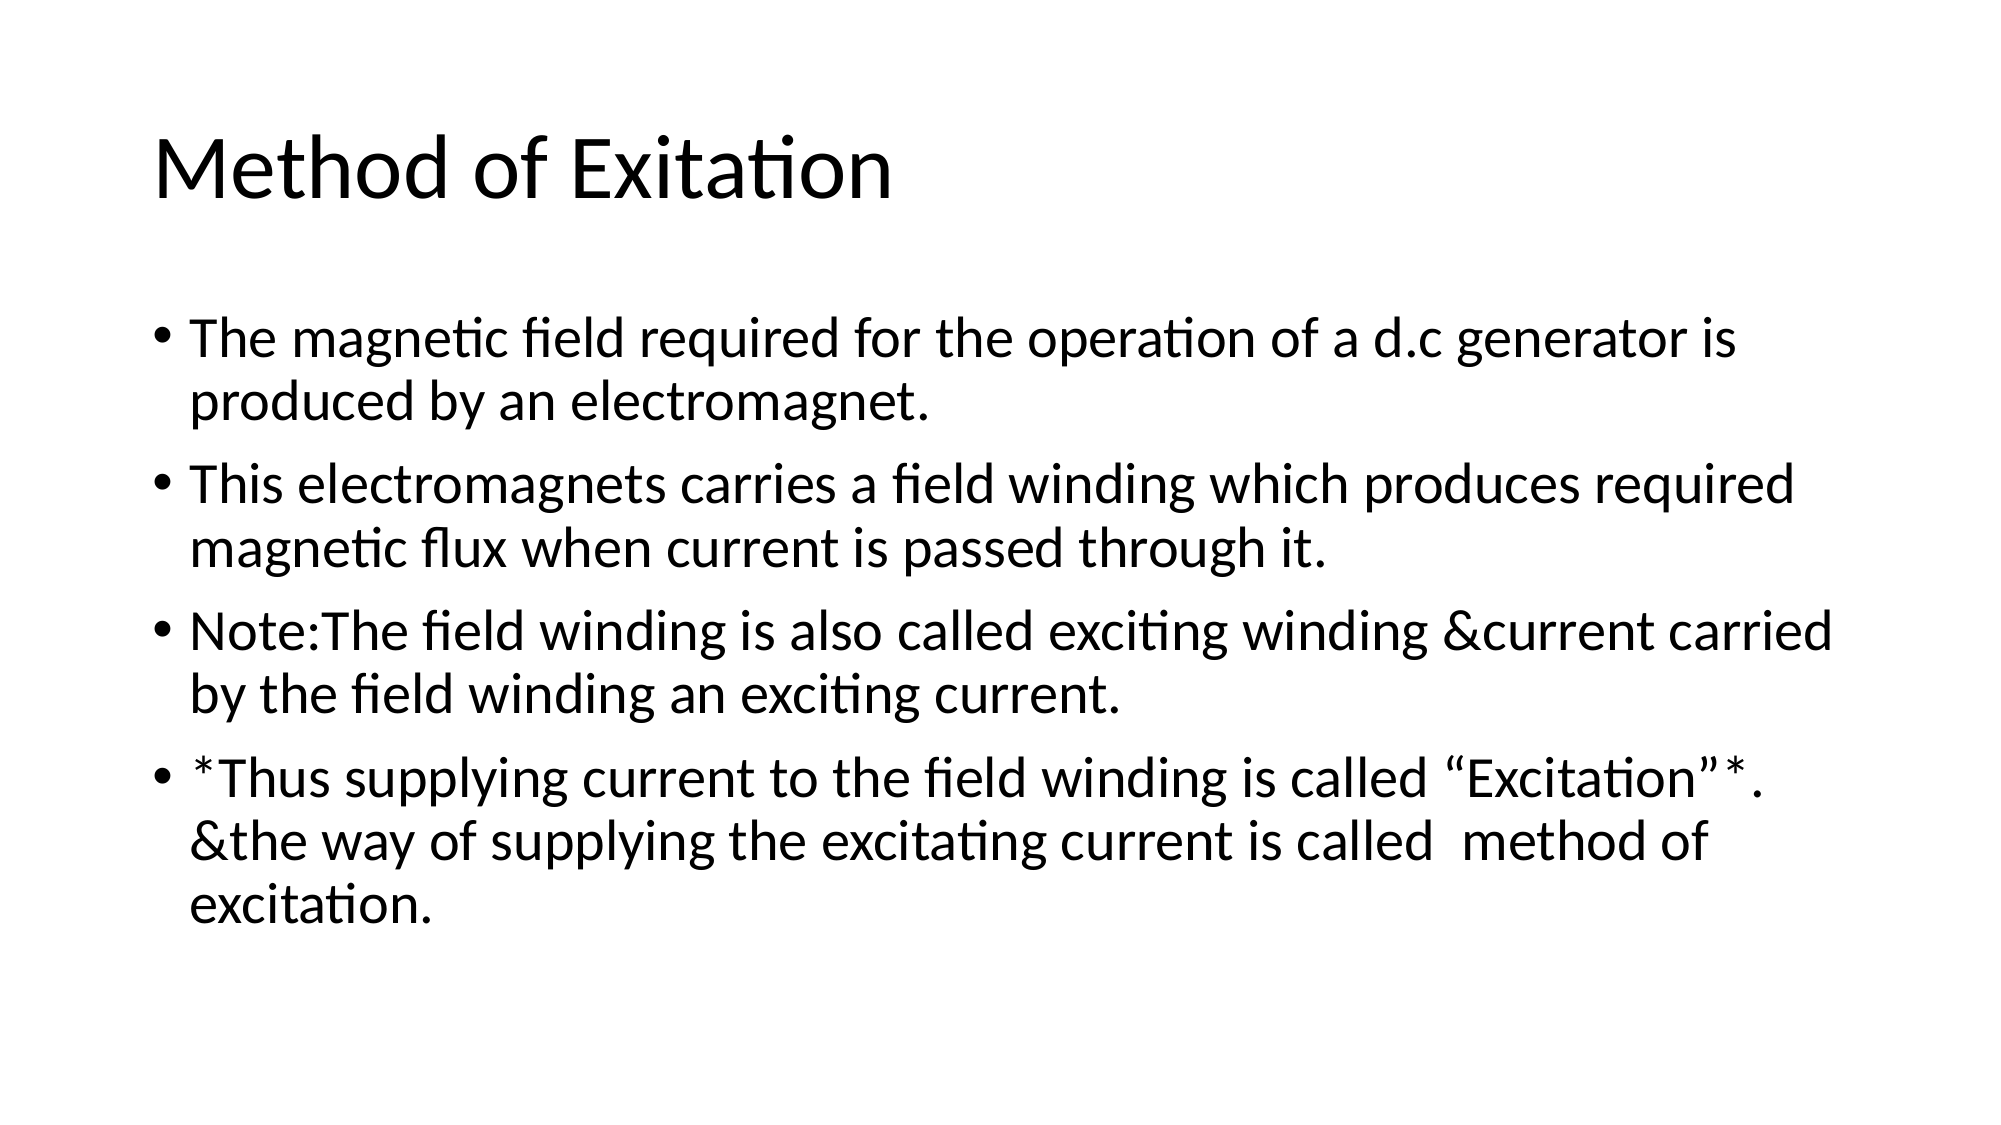

# Method of Exitation
The magnetic field required for the operation of a d.c generator is produced by an electromagnet.
This electromagnets carries a field winding which produces required magnetic flux when current is passed through it.
Note:The field winding is also called exciting winding &current carried by the field winding an exciting current.
*Thus supplying current to the field winding is called “Excitation”*. &the way of supplying the excitating current is called  method of excitation.